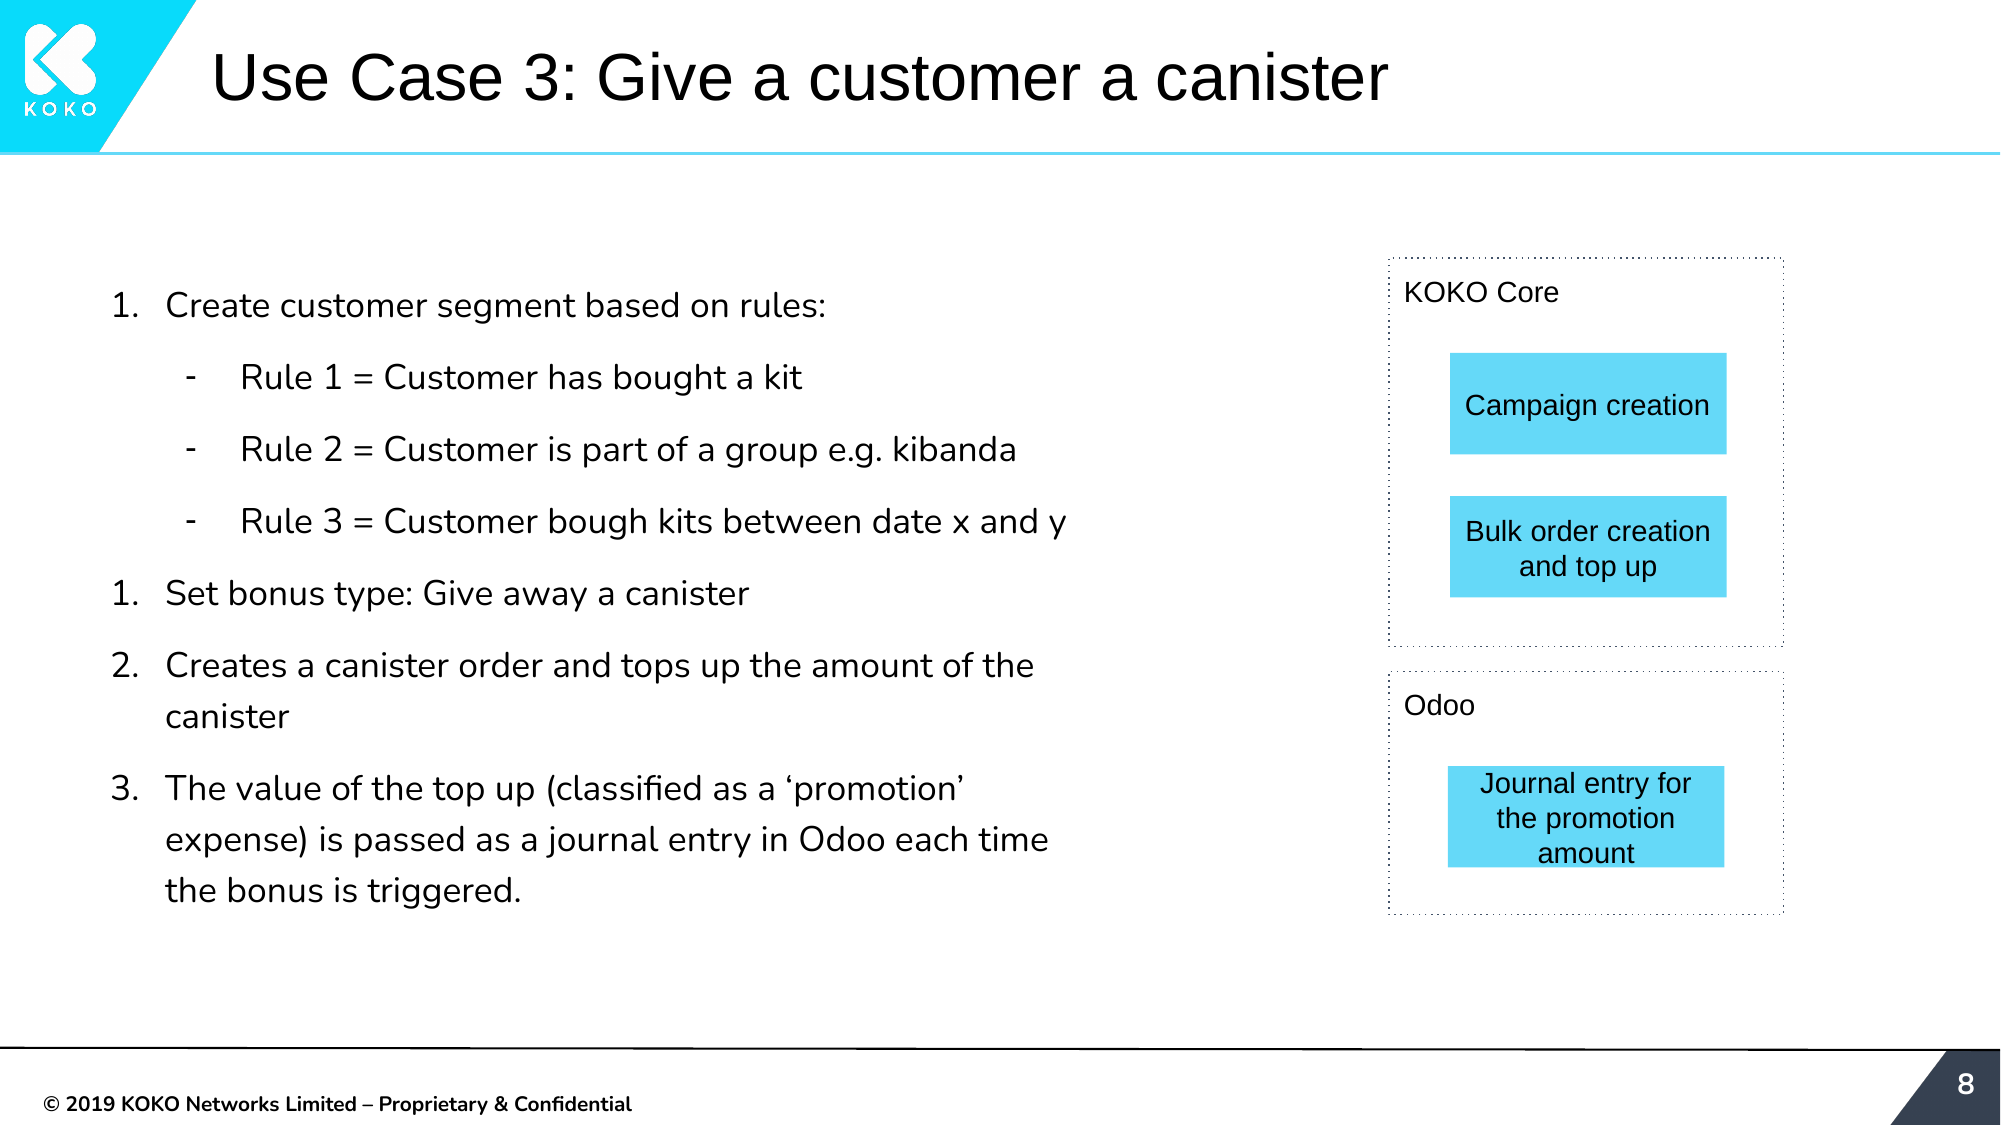

# Use Case 3: Give a customer a canister
Create customer segment based on rules:
Rule 1 = Customer has bought a kit
Rule 2 = Customer is part of a group e.g. kibanda
Rule 3 = Customer bough kits between date x and y
Set bonus type: Give away a canister
Creates a canister order and tops up the amount of the canister
The value of the top up (classified as a ‘promotion’ expense) is passed as a journal entry in Odoo each time the bonus is triggered.
KOKO Core
Campaign creation
Bulk order creation and top up
Odoo
Journal entry for the promotion amount
8